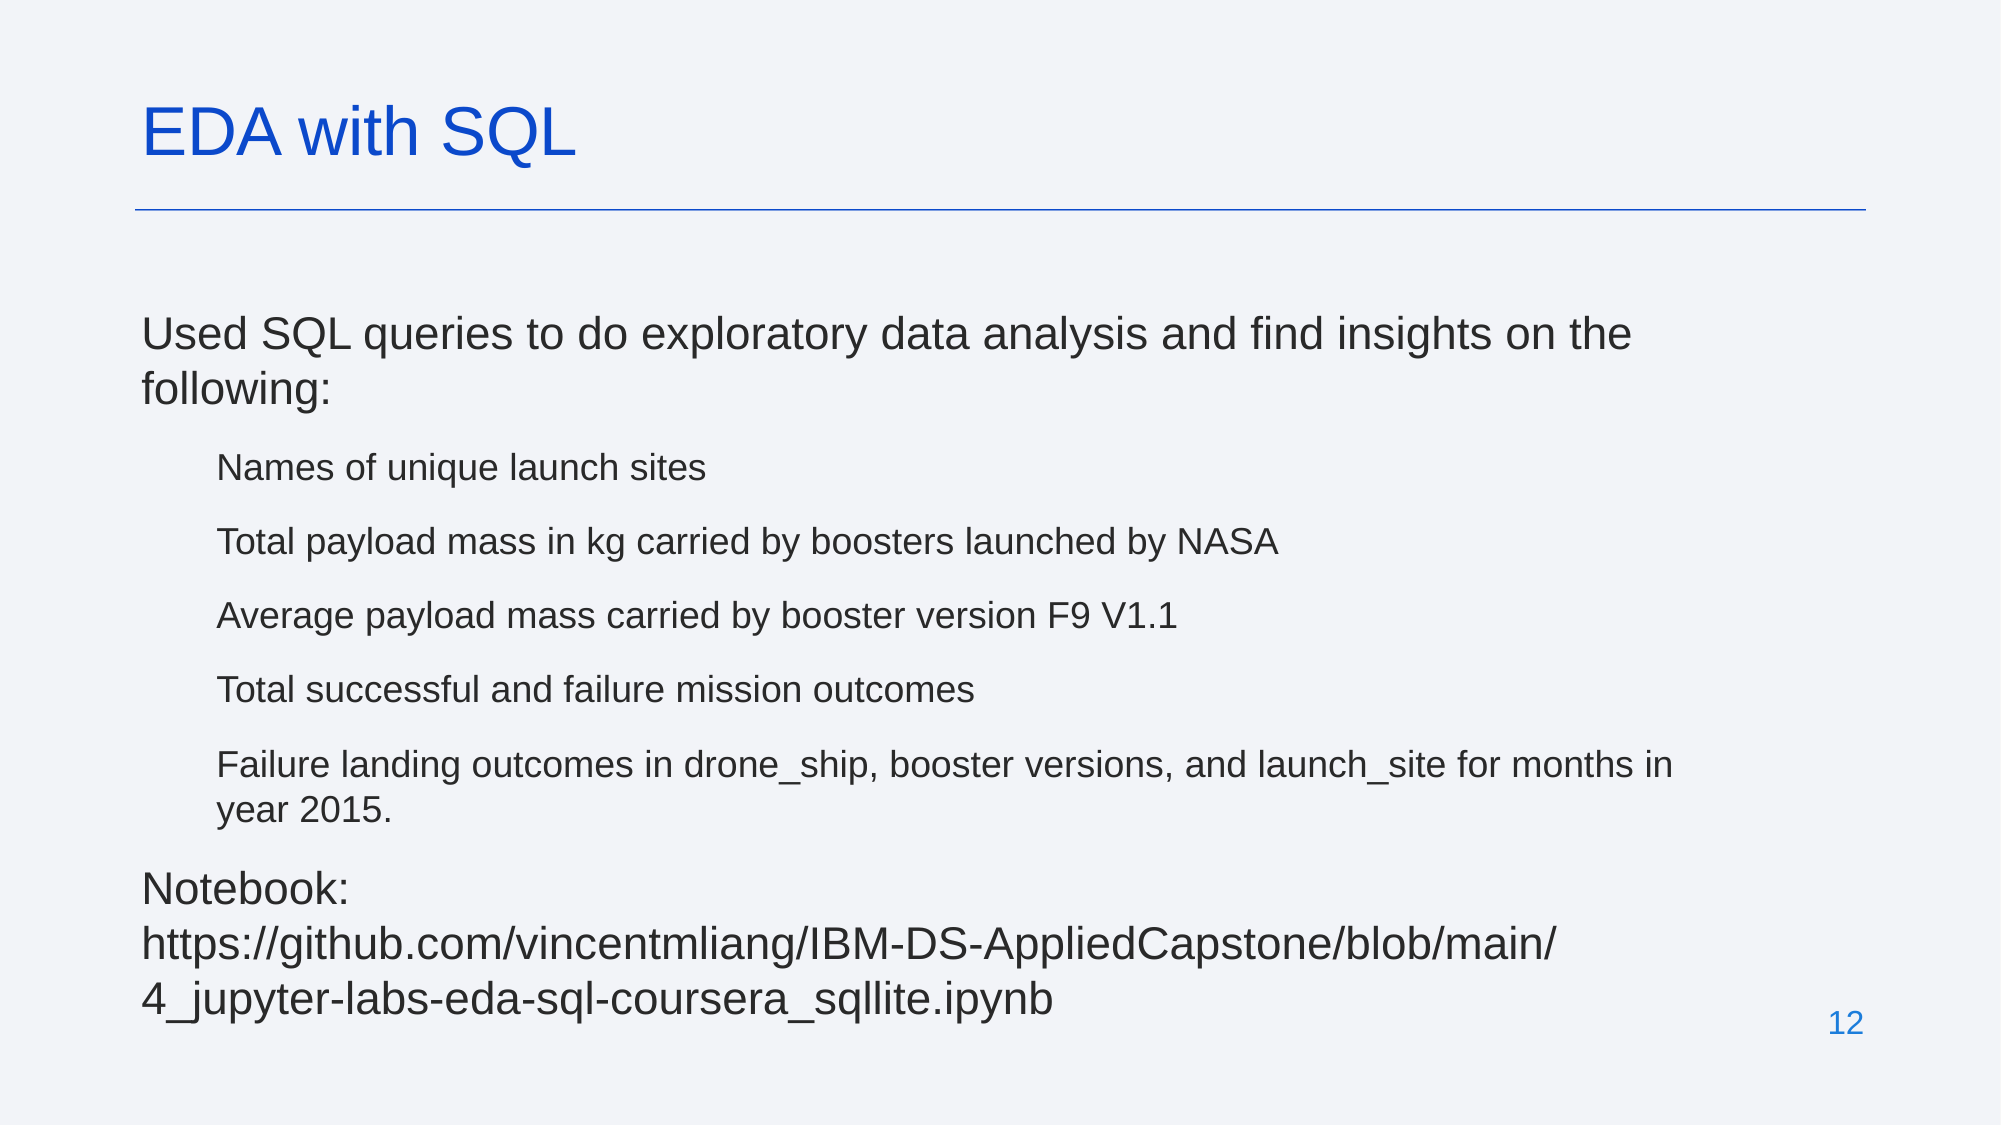

EDA with SQL
Used SQL queries to do exploratory data analysis and find insights on the following:
Names of unique launch sites
Total payload mass in kg carried by boosters launched by NASA
Average payload mass carried by booster version F9 V1.1
Total successful and failure mission outcomes
Failure landing outcomes in drone_ship, booster versions, and launch_site for months in year 2015.
Notebook: https://github.com/vincentmliang/IBM-DS-AppliedCapstone/blob/main/4_jupyter-labs-eda-sql-coursera_sqllite.ipynb

12